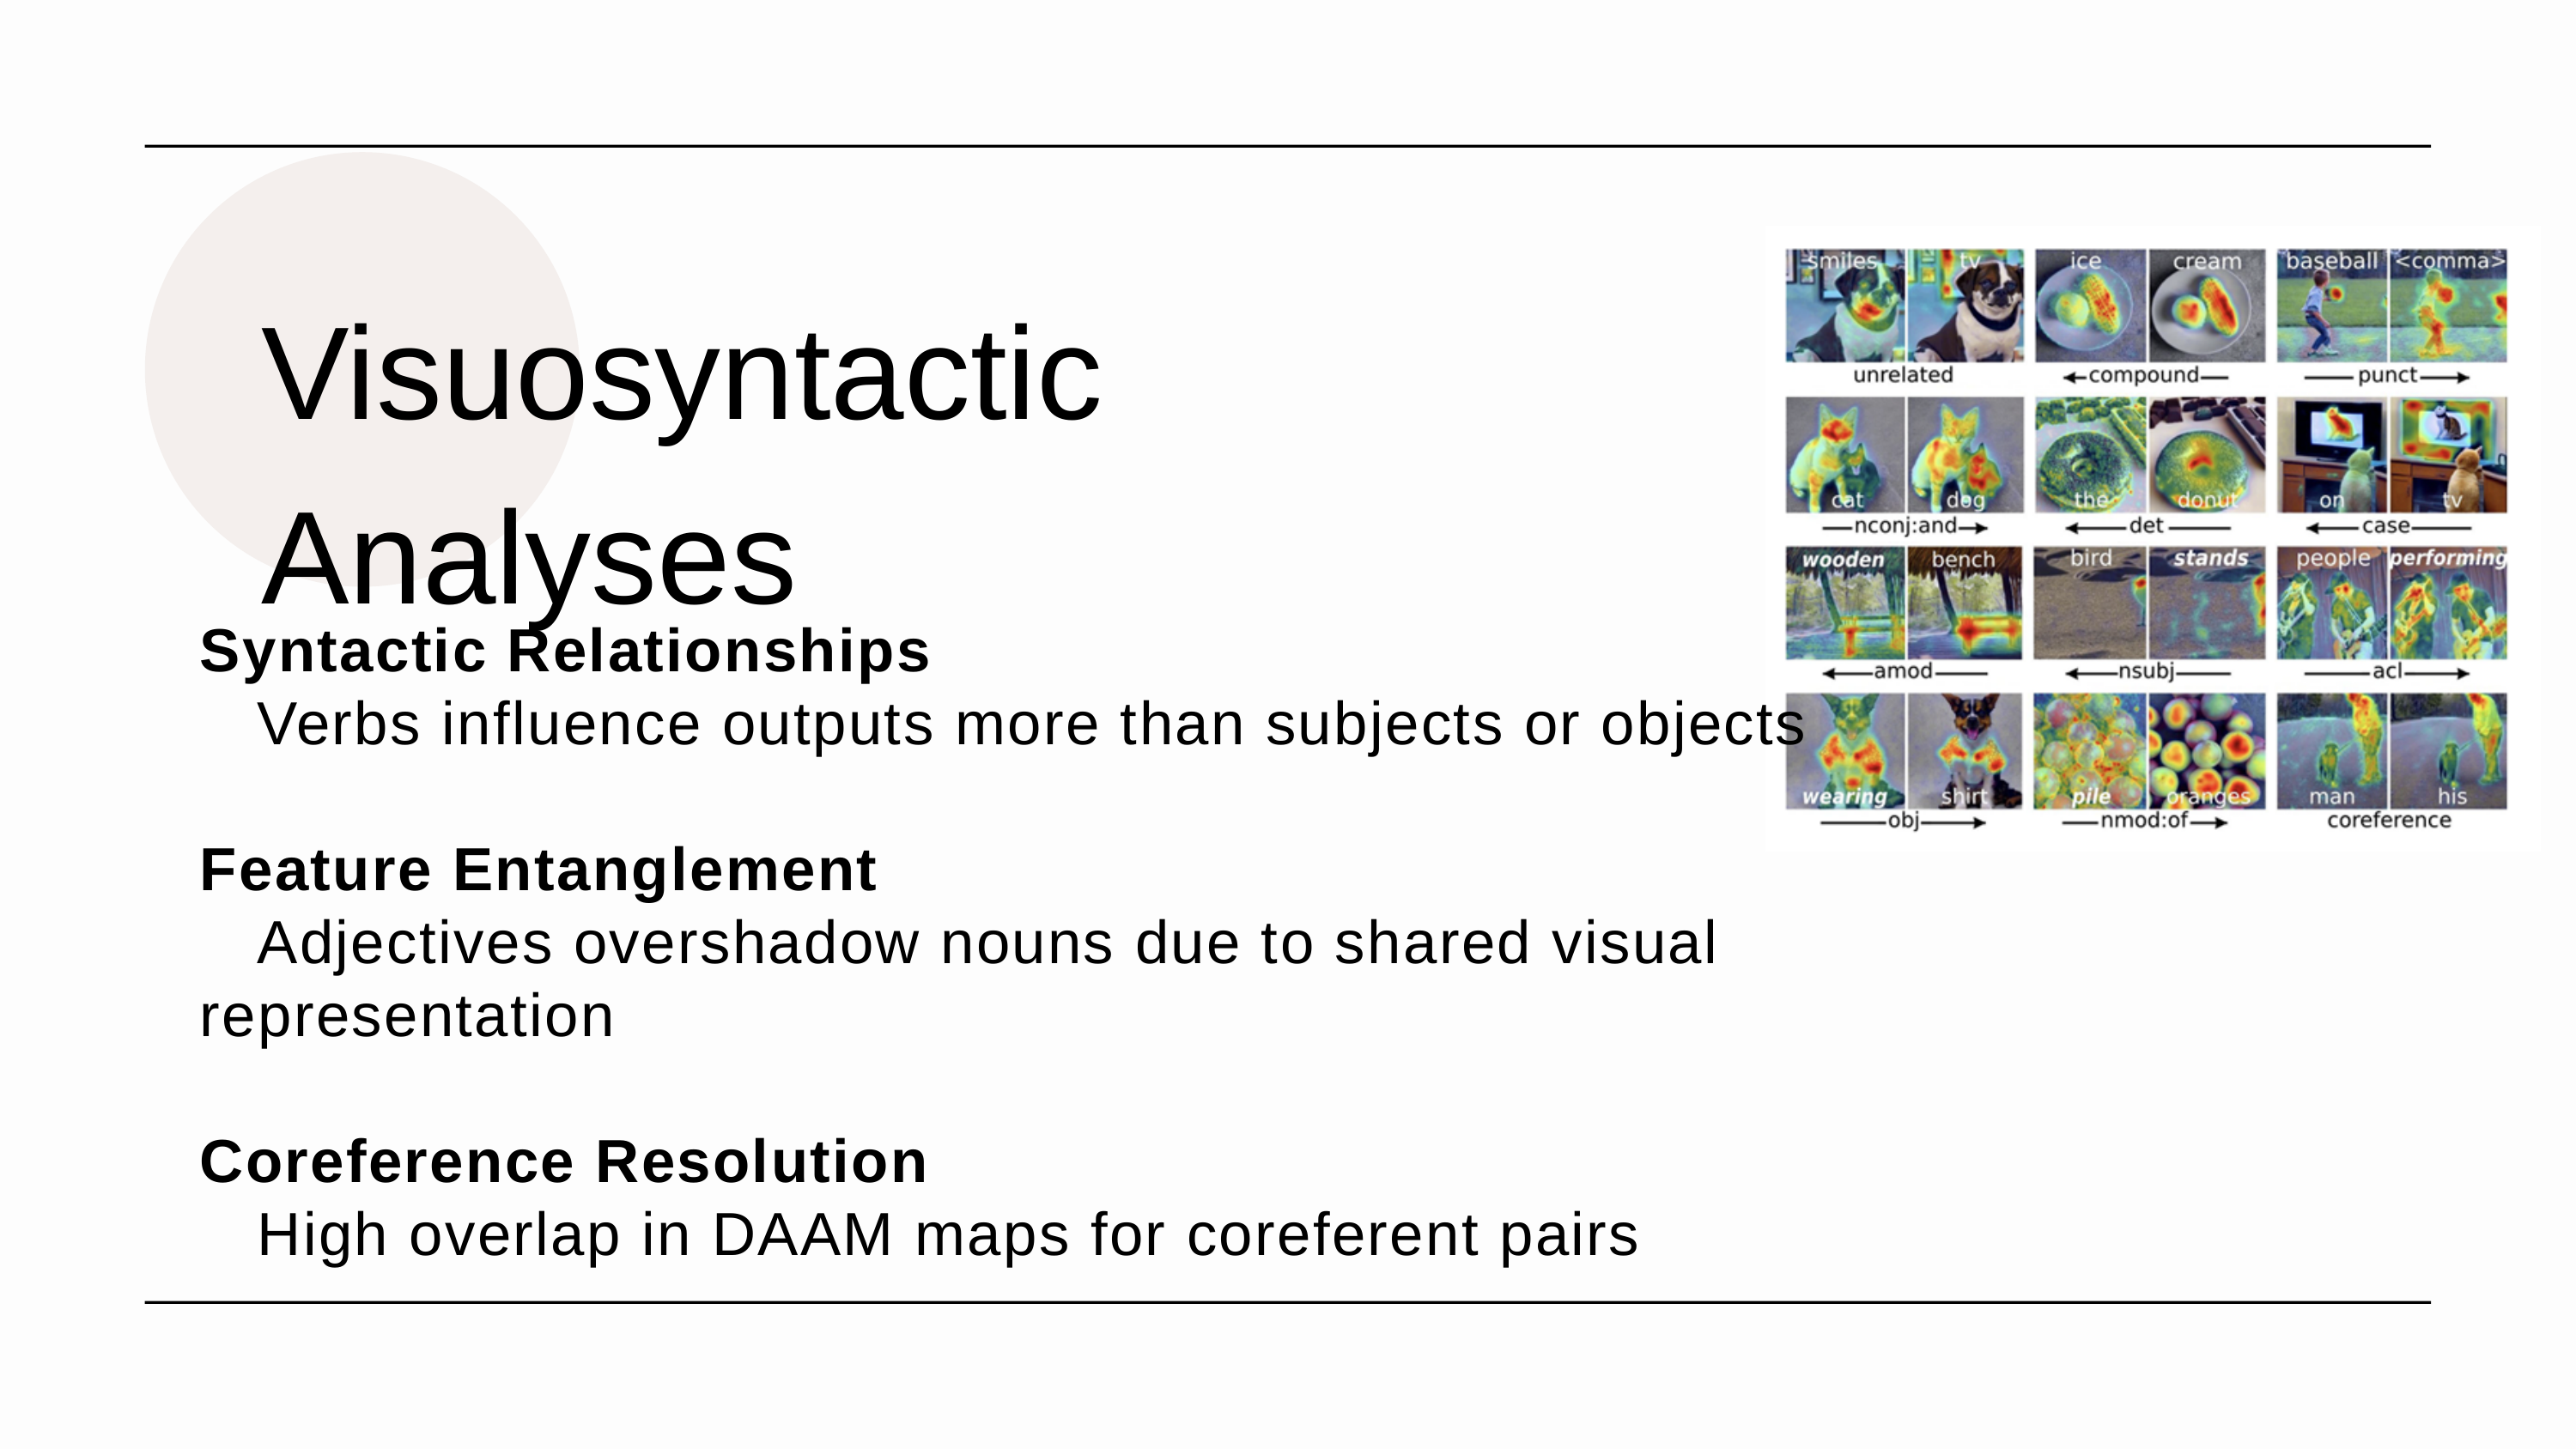

Visuosyntactic Analyses
Syntactic Relationships
   Verbs influence outputs more than subjects or objects

Feature Entanglement
   Adjectives overshadow nouns due to shared visual representation

Coreference Resolution
   High overlap in DAAM maps for coreferent pairs